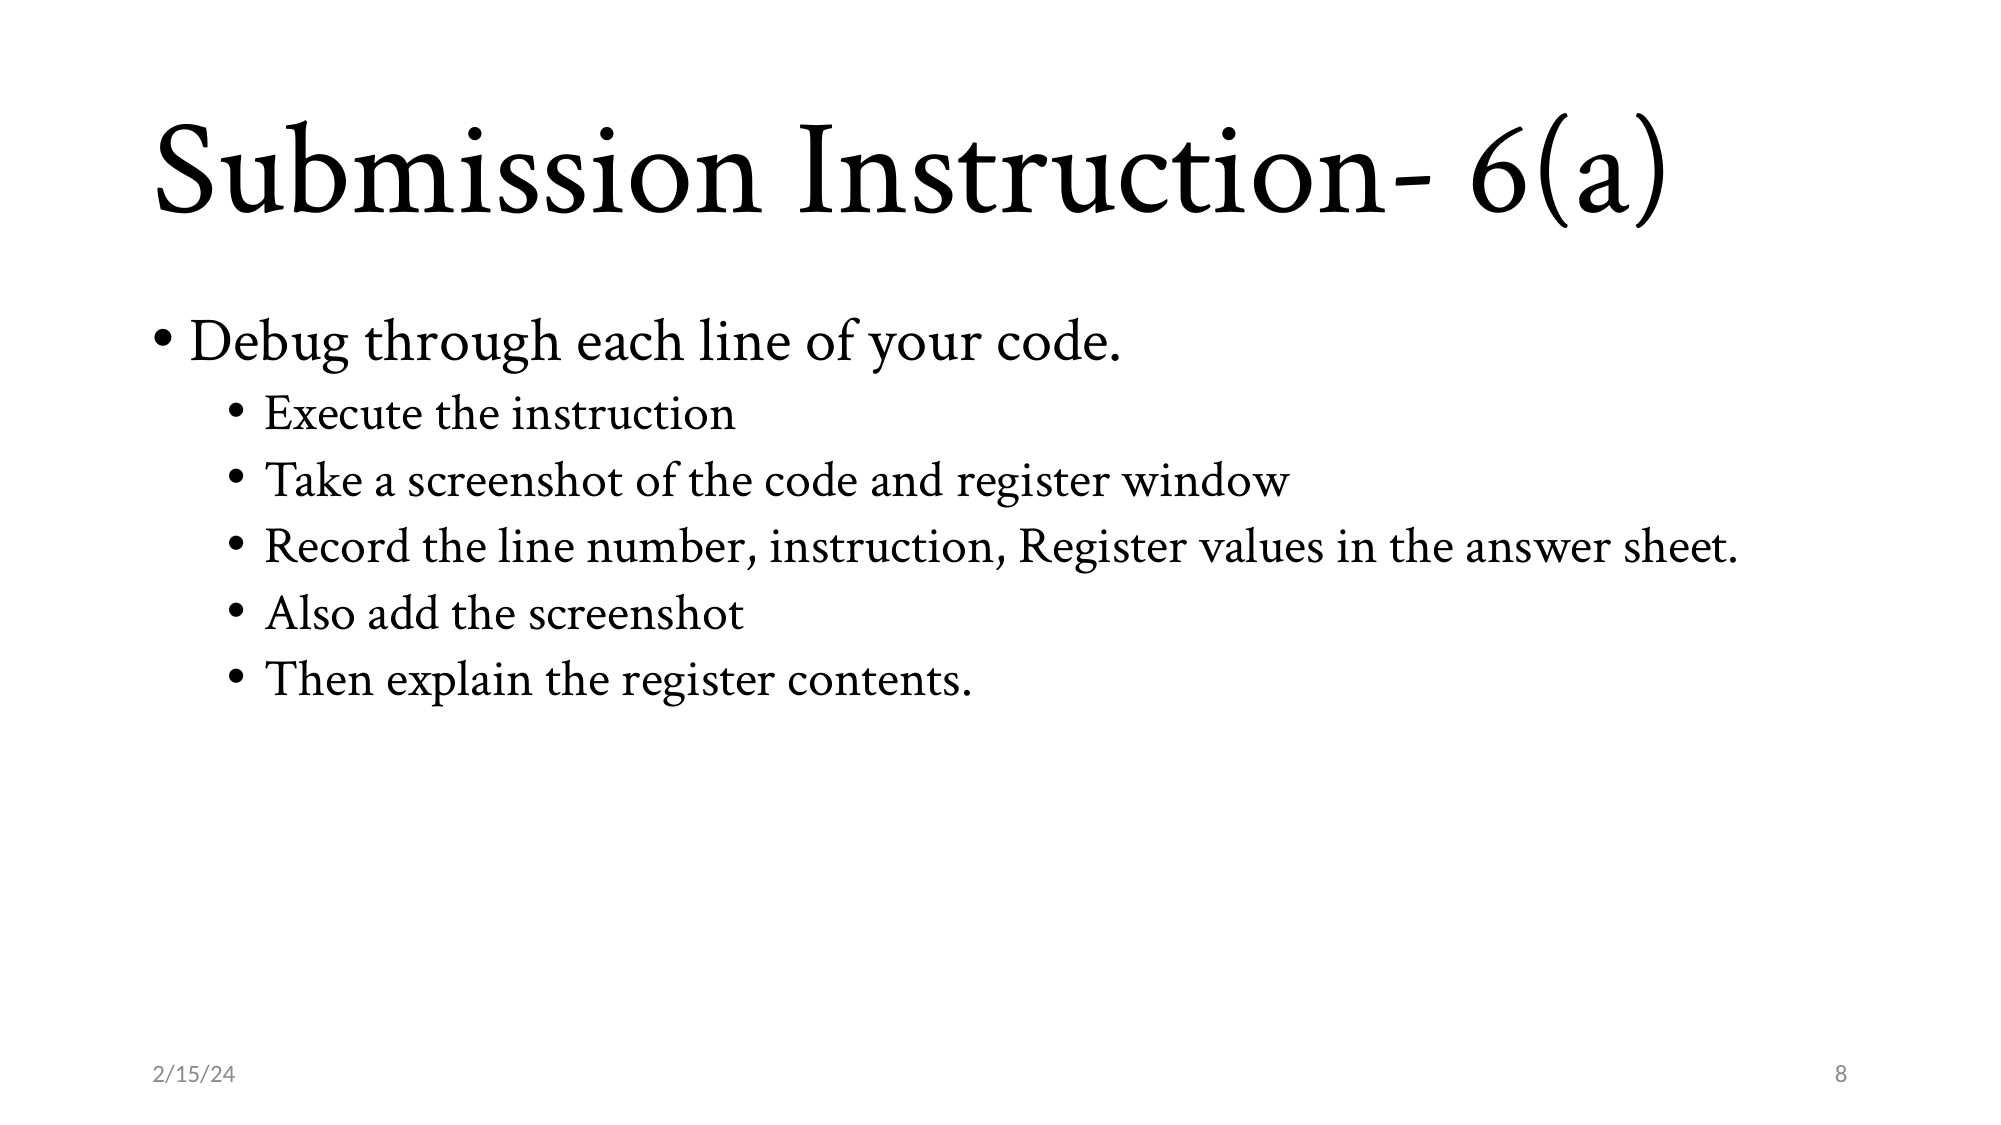

# Submission Instruction- 6(a)
Debug through each line of your code.
Execute the instruction
Take a screenshot of the code and register window
Record the line number, instruction, Register values in the answer sheet.
Also add the screenshot
Then explain the register contents.
2/15/24
8